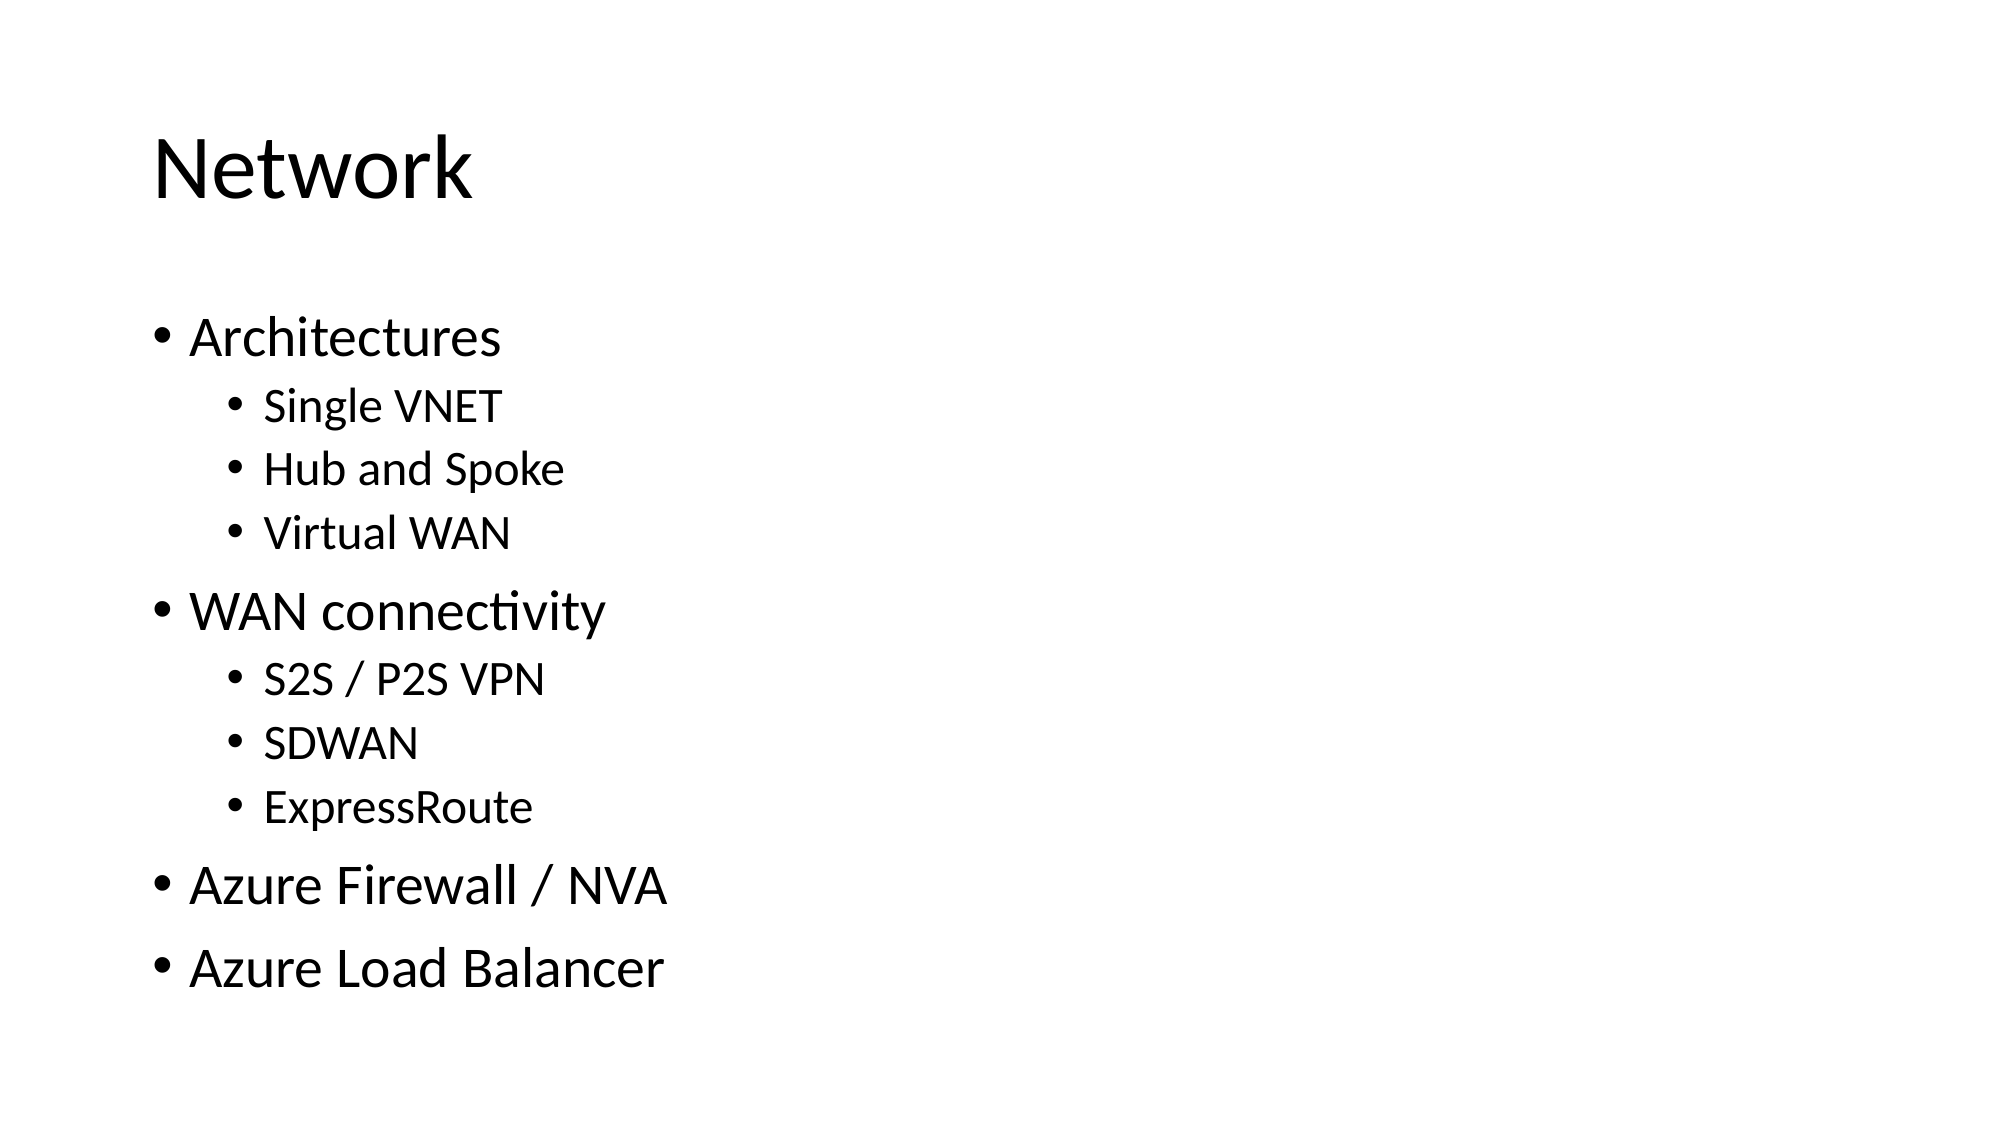

# Network
Architectures
Single VNET
Hub and Spoke
Virtual WAN
WAN connectivity
S2S / P2S VPN
SDWAN
ExpressRoute
Azure Firewall / NVA
Azure Load Balancer